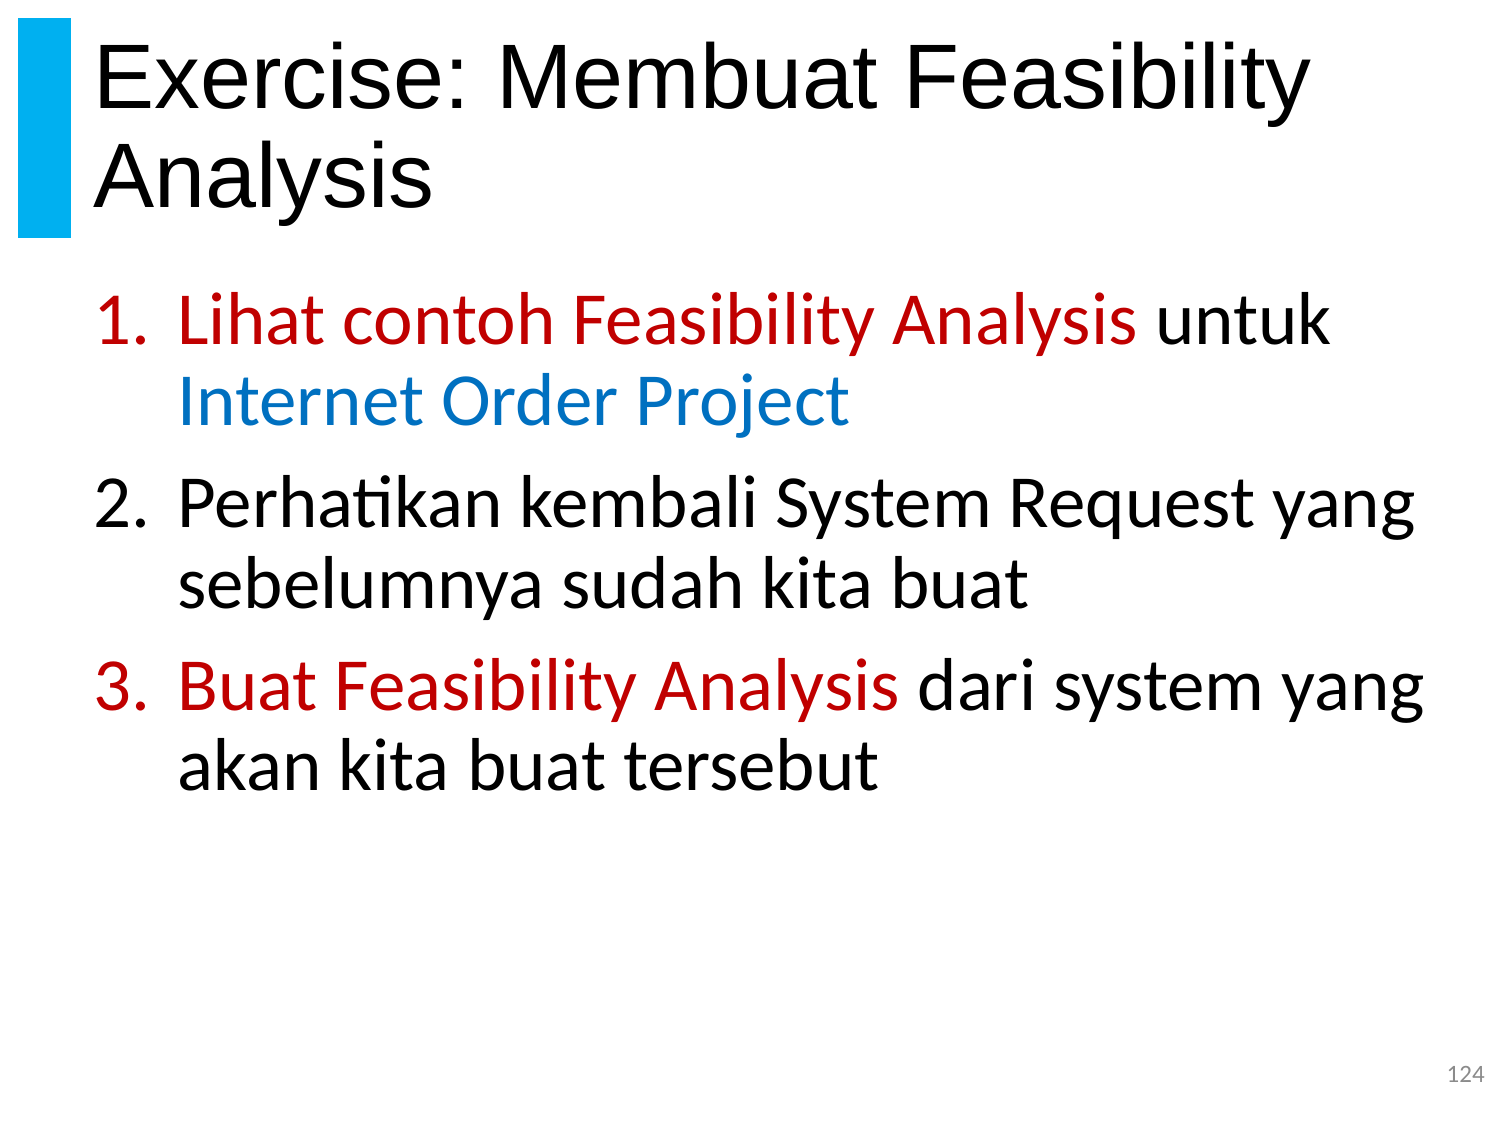

# Exercise: Membuat Feasibility Analysis
Lihat contoh Feasibility Analysis untuk Internet Order Project
Perhatikan kembali System Request yang sebelumnya sudah kita buat
Buat Feasibility Analysis dari system yang akan kita buat tersebut

124